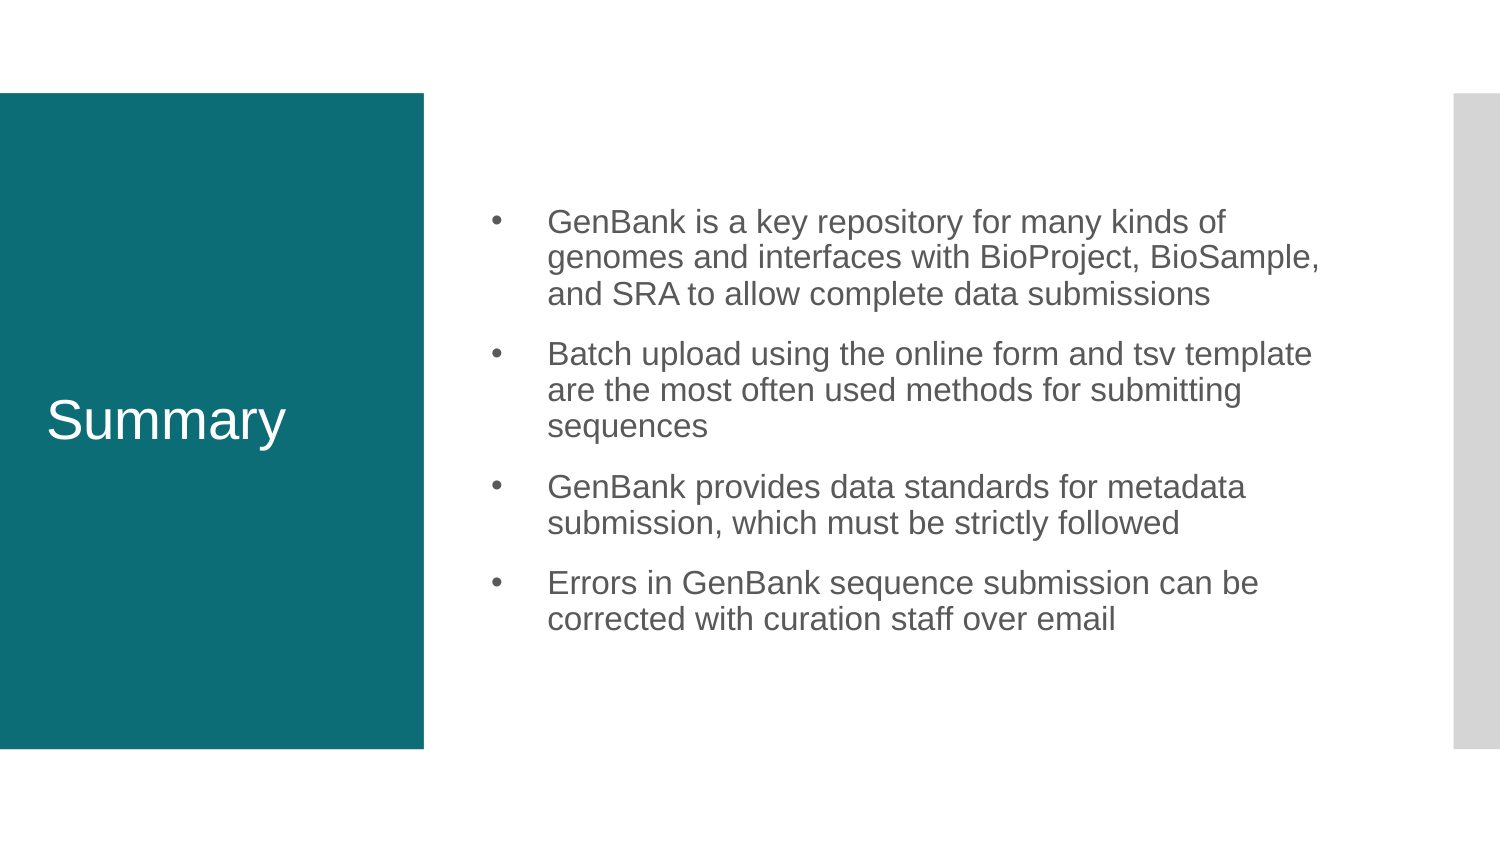

GenBank is a key repository for many kinds of genomes and interfaces with BioProject, BioSample, and SRA to allow complete data submissions
Batch upload using the online form and tsv template are the most often used methods for submitting sequences
GenBank provides data standards for metadata submission, which must be strictly followed
Errors in GenBank sequence submission can be corrected with curation staff over email
# Summary